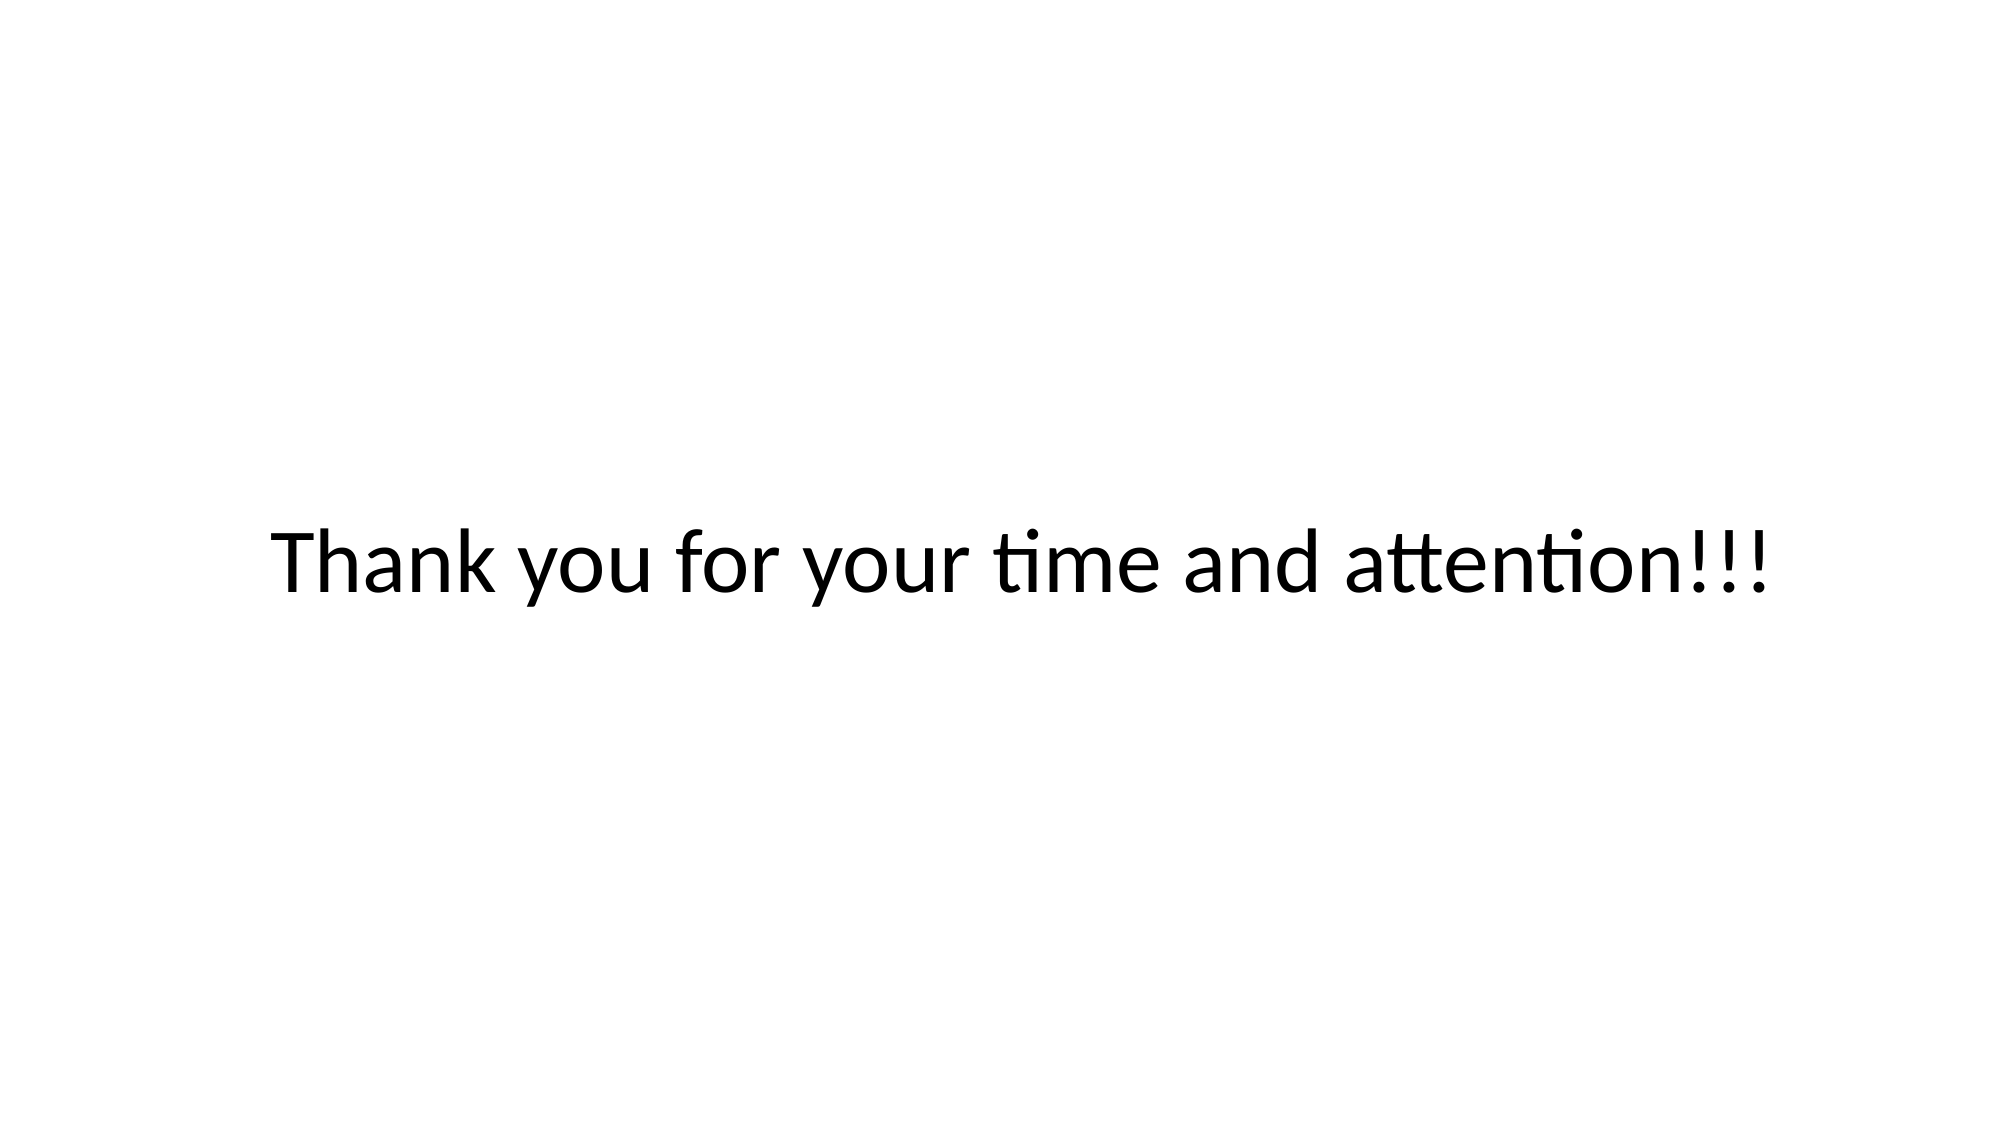

# Thank you for your time and attention!!!